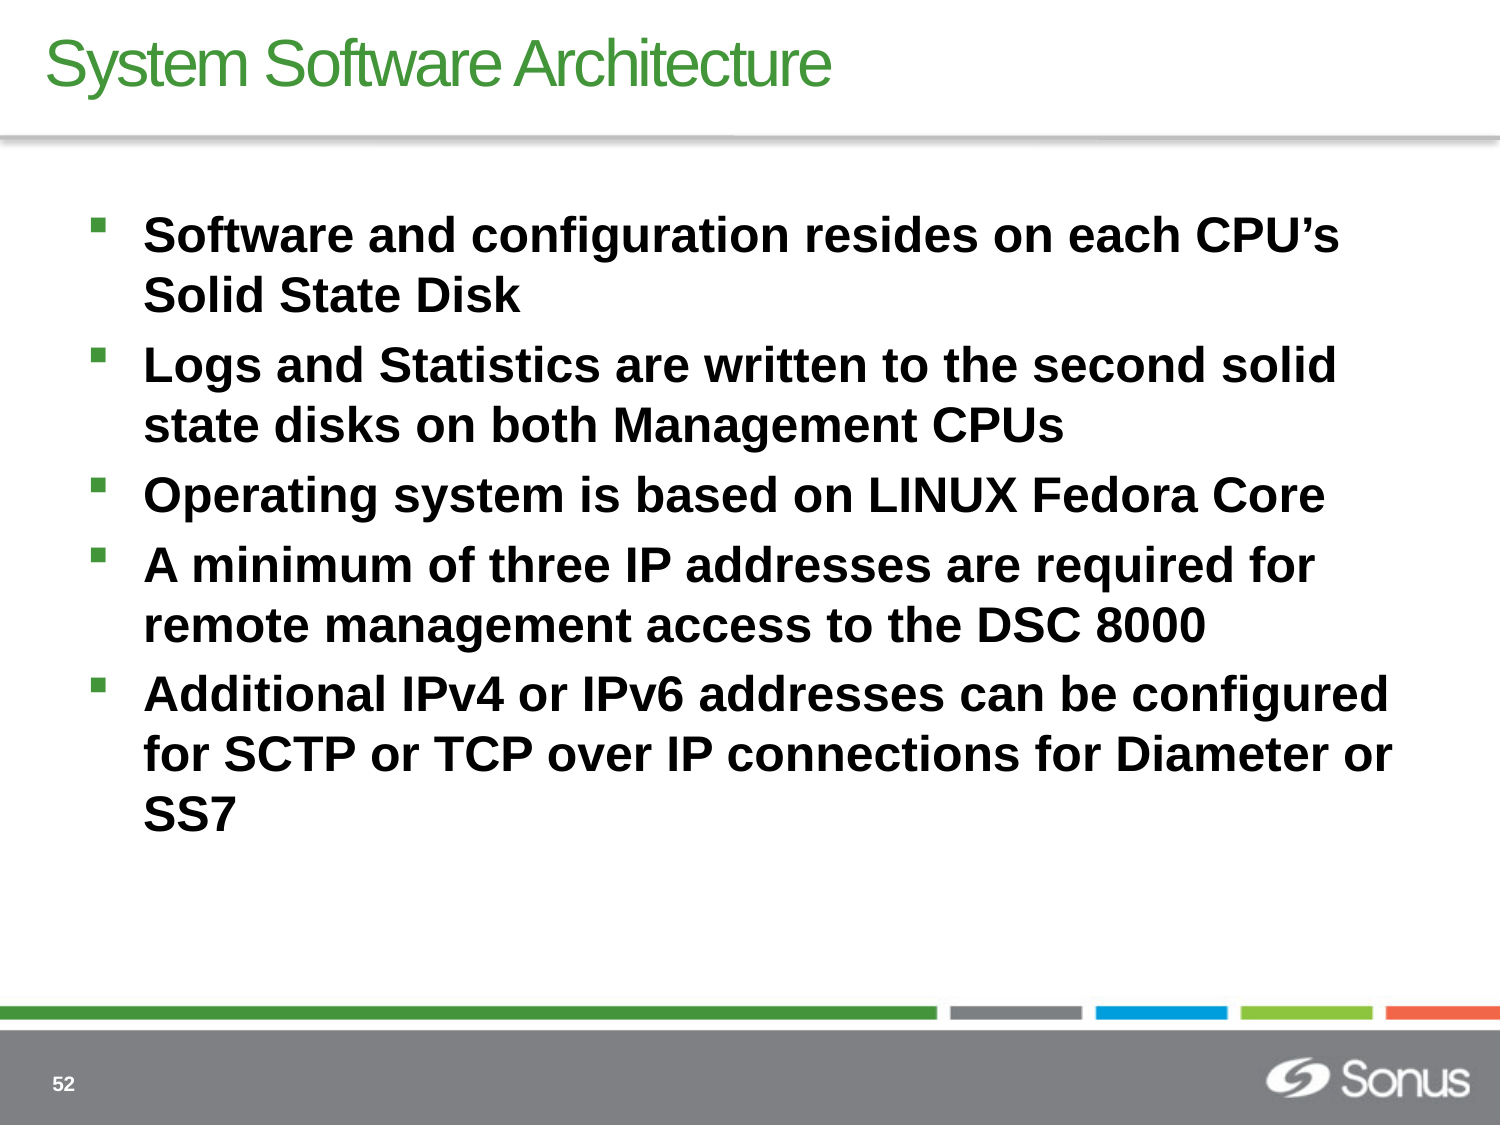

# System Software Architecture
Software and configuration resides on each CPU’s Solid State Disk
Logs and Statistics are written to the second solid state disks on both Management CPUs
Operating system is based on LINUX Fedora Core
A minimum of three IP addresses are required for remote management access to the DSC 8000
Additional IPv4 or IPv6 addresses can be configured for SCTP or TCP over IP connections for Diameter or SS7